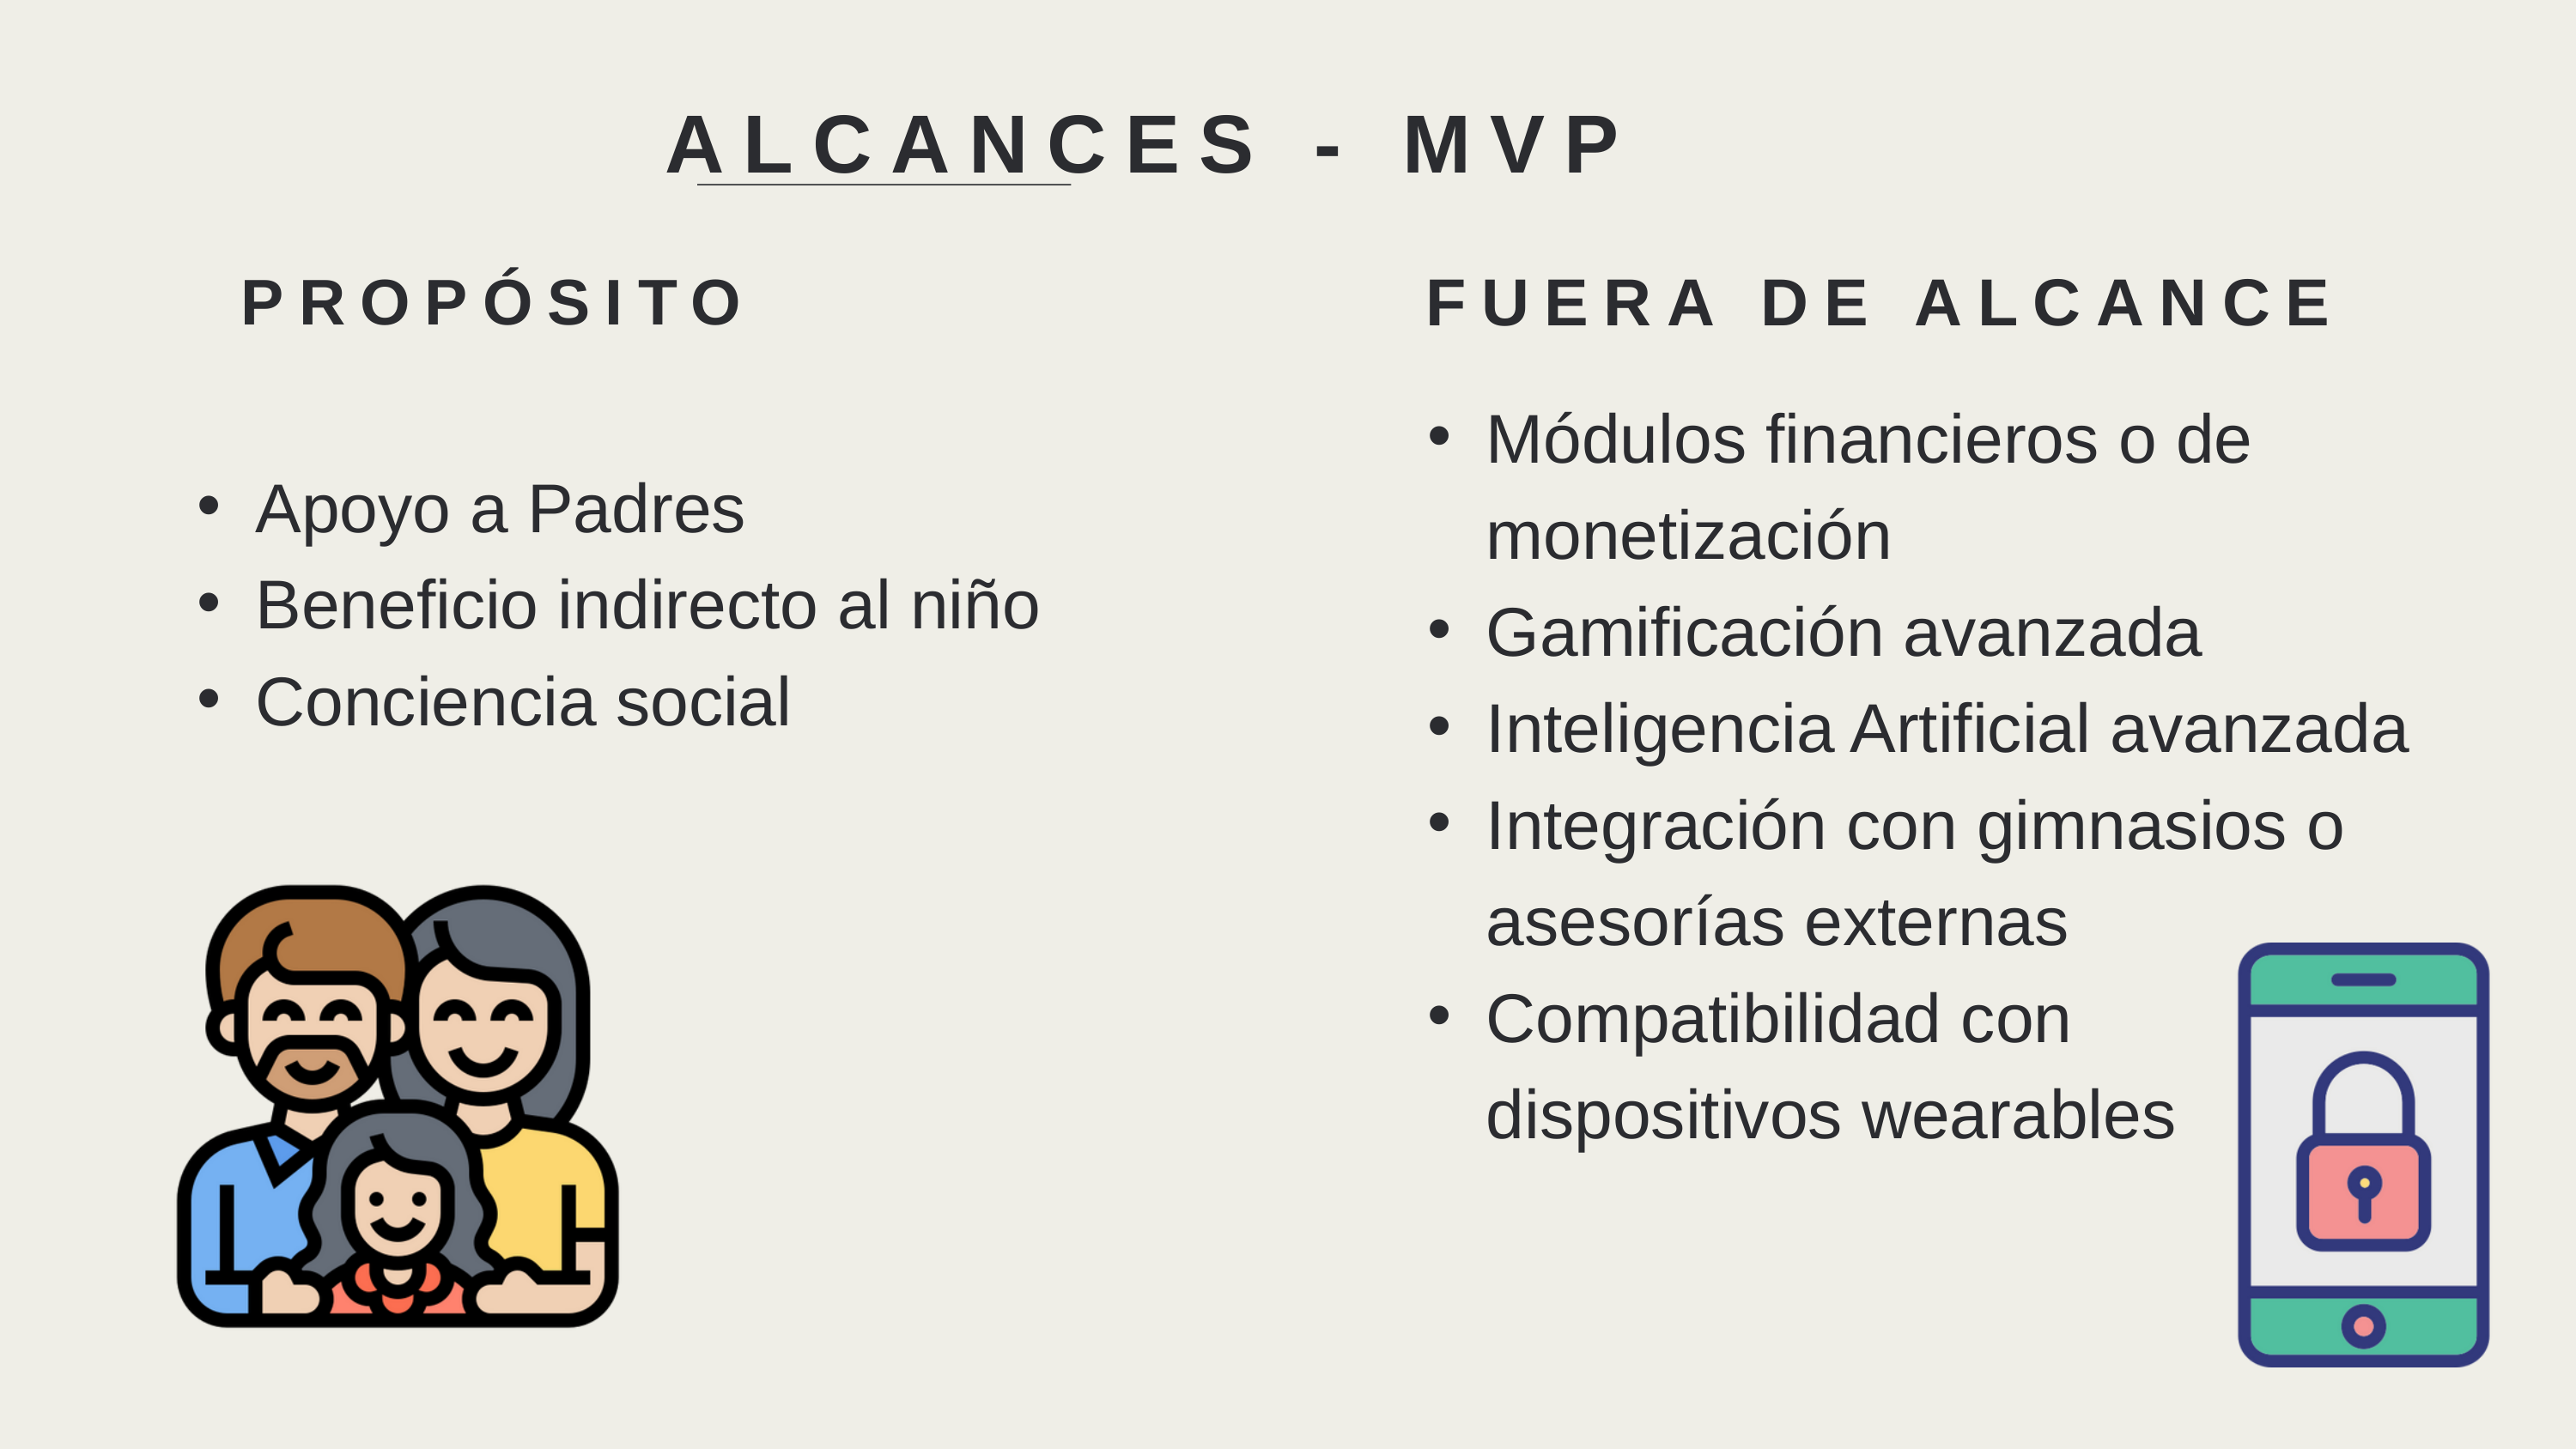

ALCANCES - MVP

FUERA DE ALCANCE
PROPÓSITO
Módulos financieros o de monetización
Gamificación avanzada
Inteligencia Artificial avanzada
Integración con gimnasios o asesorías externas
Compatibilidad con dispositivos wearables

Apoyo a Padres
Beneficio indirecto al niño
Conciencia social